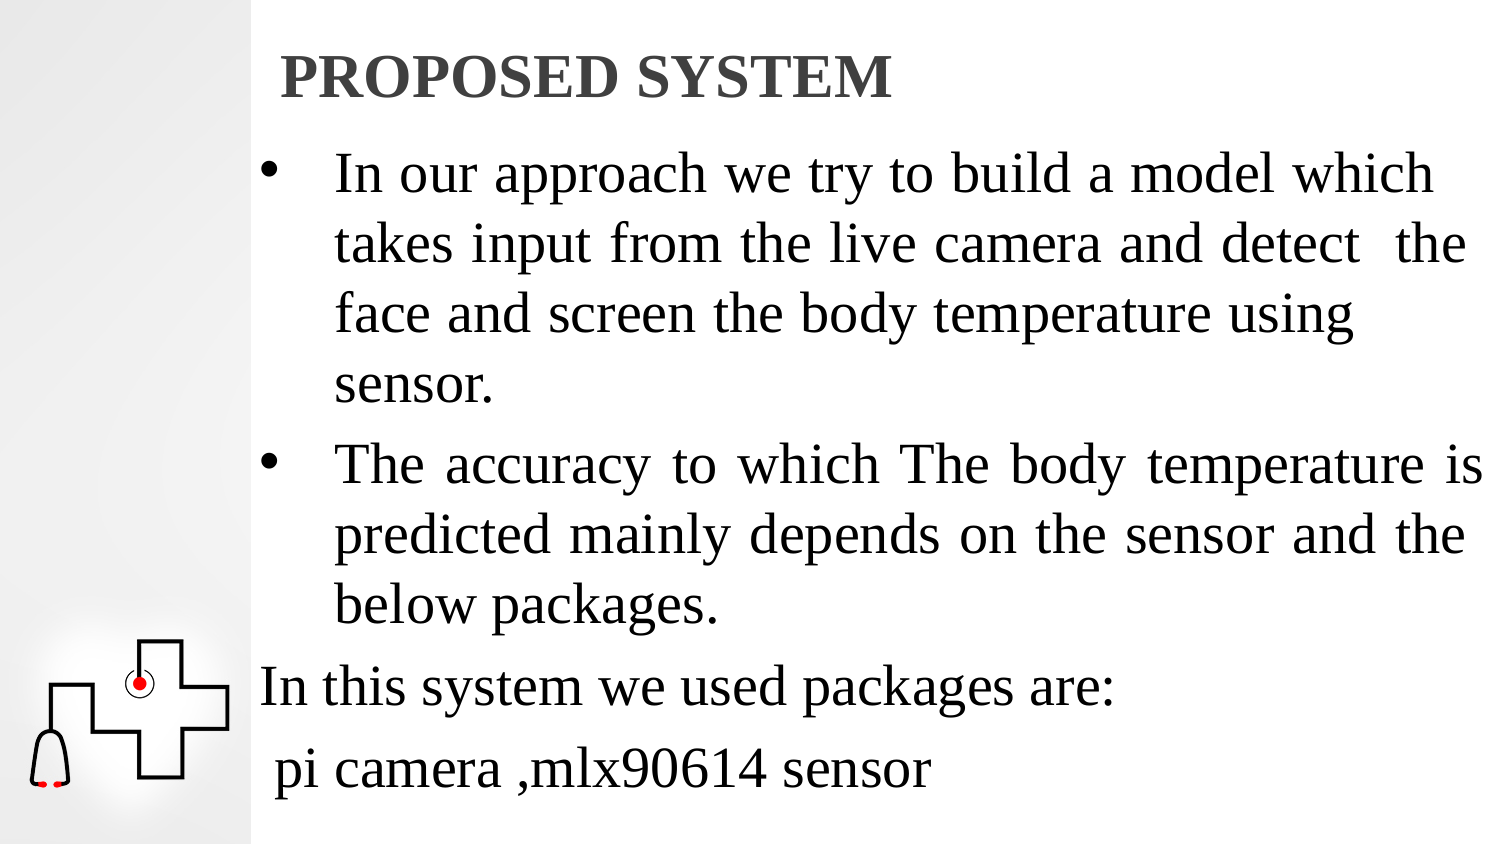

# PROPOSED SYSTEM
In our approach we try to build a model which    takes input from the live camera and detect  the  face and screen the body temperature using         sensor.
The accuracy to which The body temperature is predicted mainly depends on the sensor and the  below packages.
In this system we used packages are:
 pi camera ,mlx90614 sensor